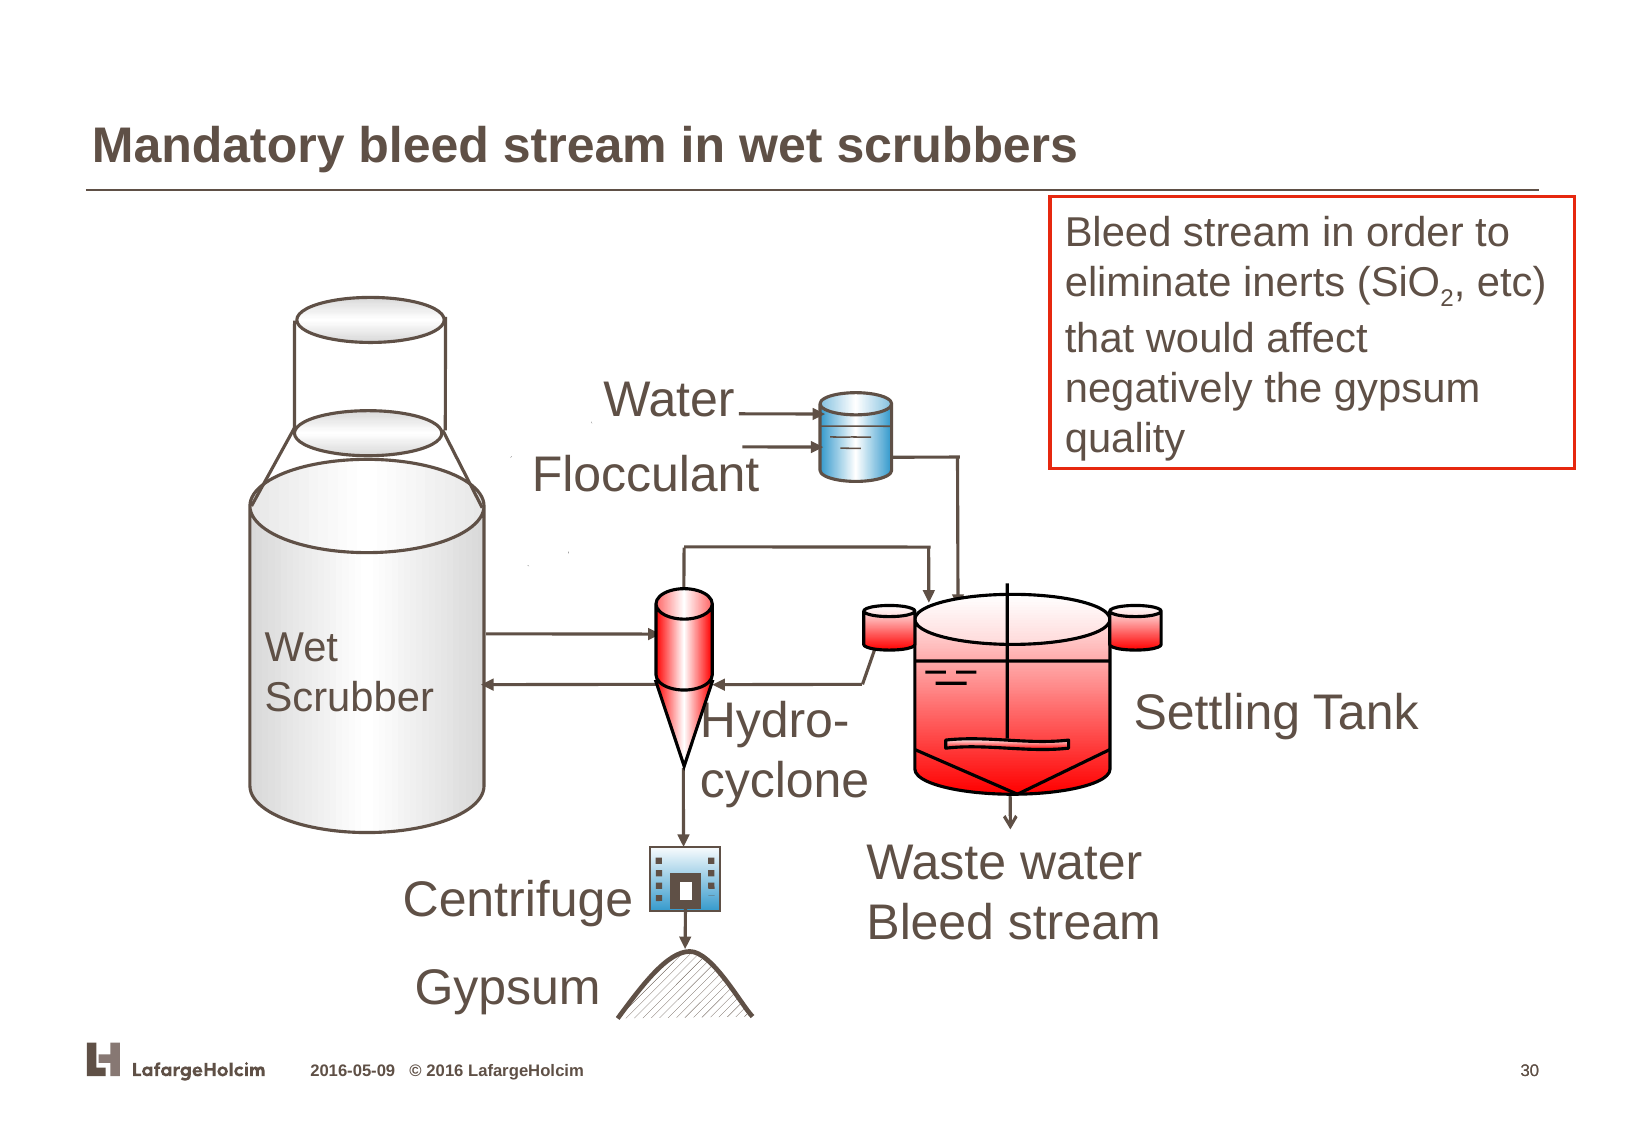

Mandatory bleed stream in wet scrubbers

Bleed stream in order to eliminate inerts (SiO2, etc) that would affect negatively the gypsum quality

Water

Flocculant

Wet
Scrubber

Settling Tank
Hydro-
cyclone

Waste water
Bleed stream

Centrifuge

Gypsum

2016-05-09   © 2016 LafargeHolcim
30
30